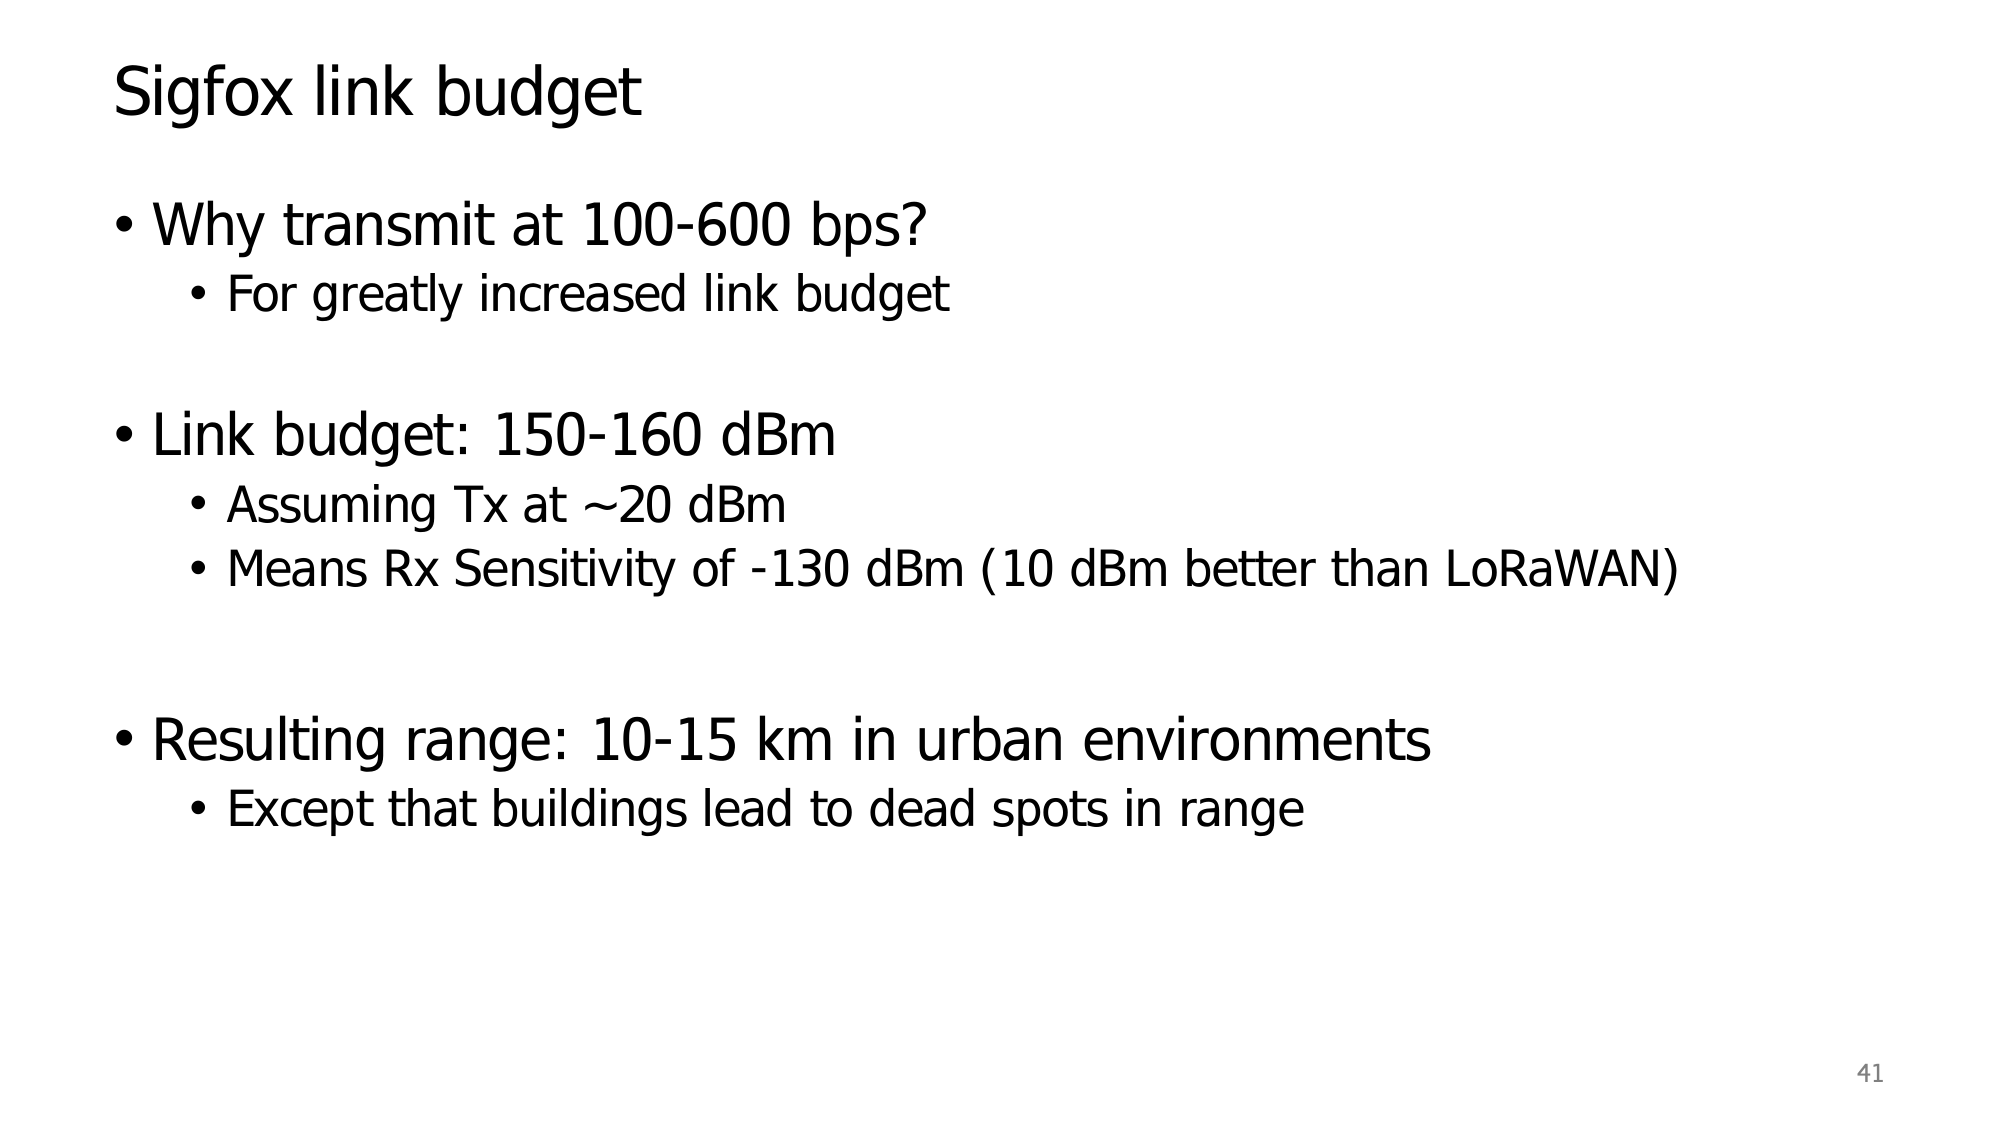

# Sigfox link budget
Why transmit at 100-600 bps?
For greatly increased link budget
Link budget: 150-160 dBm
Assuming Tx at ~20 dBm
Means Rx Sensitivity of -130 dBm (10 dBm better than LoRaWAN)

Resulting range: 10-15 km in urban environments
Except that buildings lead to dead spots in range
41